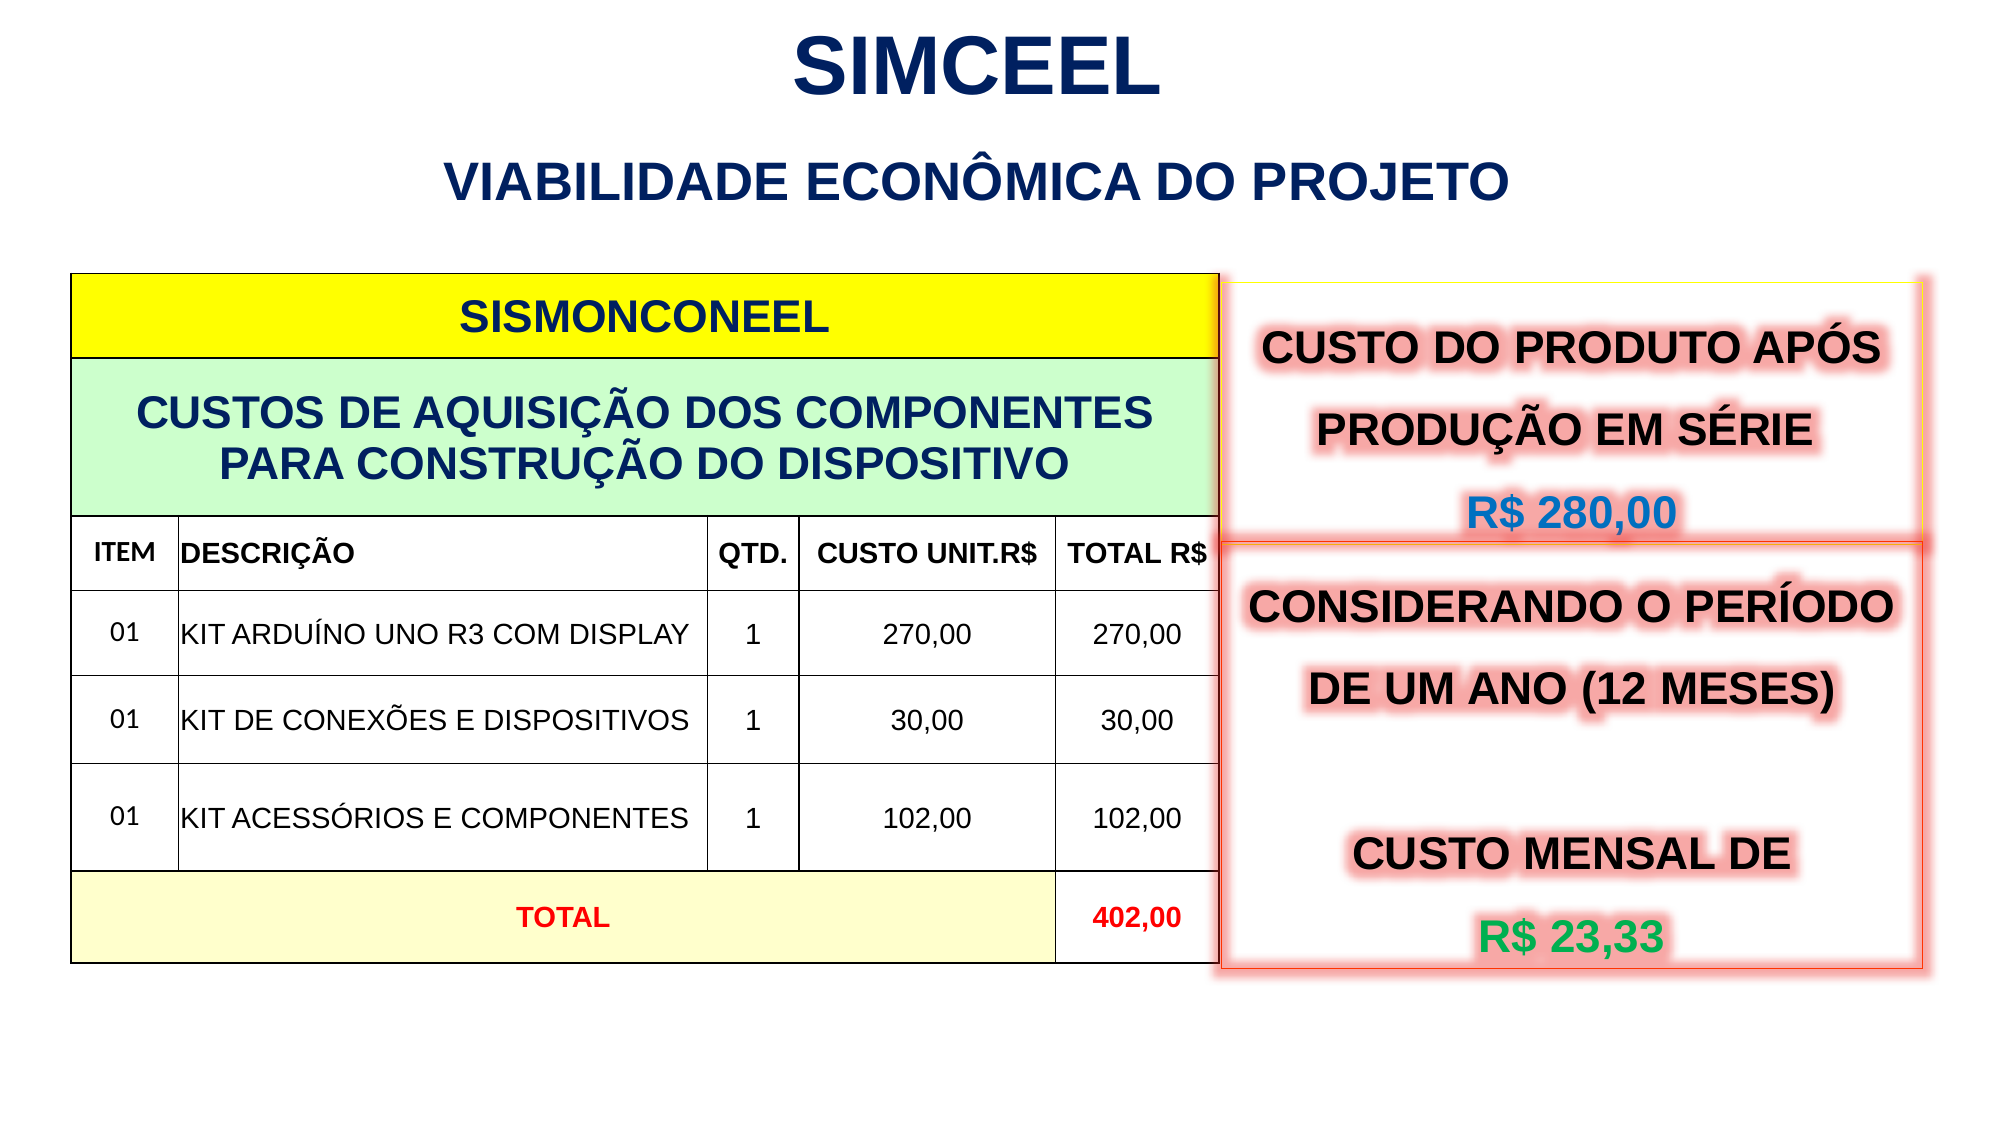

SIMCEEL
VIABILIDADE ECONÔMICA DO PROJETO
| SISMONCONEEL |  |  |  |  |
| --- | --- | --- | --- | --- |
| CUSTOS DE AQUISIÇÃO DOS COMPONENTES PARA CONSTRUÇÃO DO DISPOSITIVO |  |  |  |  |
| ITEM | DESCRIÇÃO | QTD. | CUSTO UNIT.R$ | TOTAL R$ |
| 01 | KIT ARDUÍNO UNO R3 COM DISPLAY | 1 | 270,00 | 270,00 |
| 01 | KIT DE CONEXÕES E DISPOSITIVOS | 1 | 30,00 | 30,00 |
| 01 | KIT ACESSÓRIOS E COMPONENTES | 1 | 102,00 | 102,00 |
| TOTAL |  |  |  | 402,00 |
CUSTO DO PRODUTO APÓS PRODUÇÃO EM SÉRIE
R$ 280,00
CONSIDERANDO O PERÍODO DE UM ANO (12 MESES)

CUSTO MENSAL DE
R$ 23,33